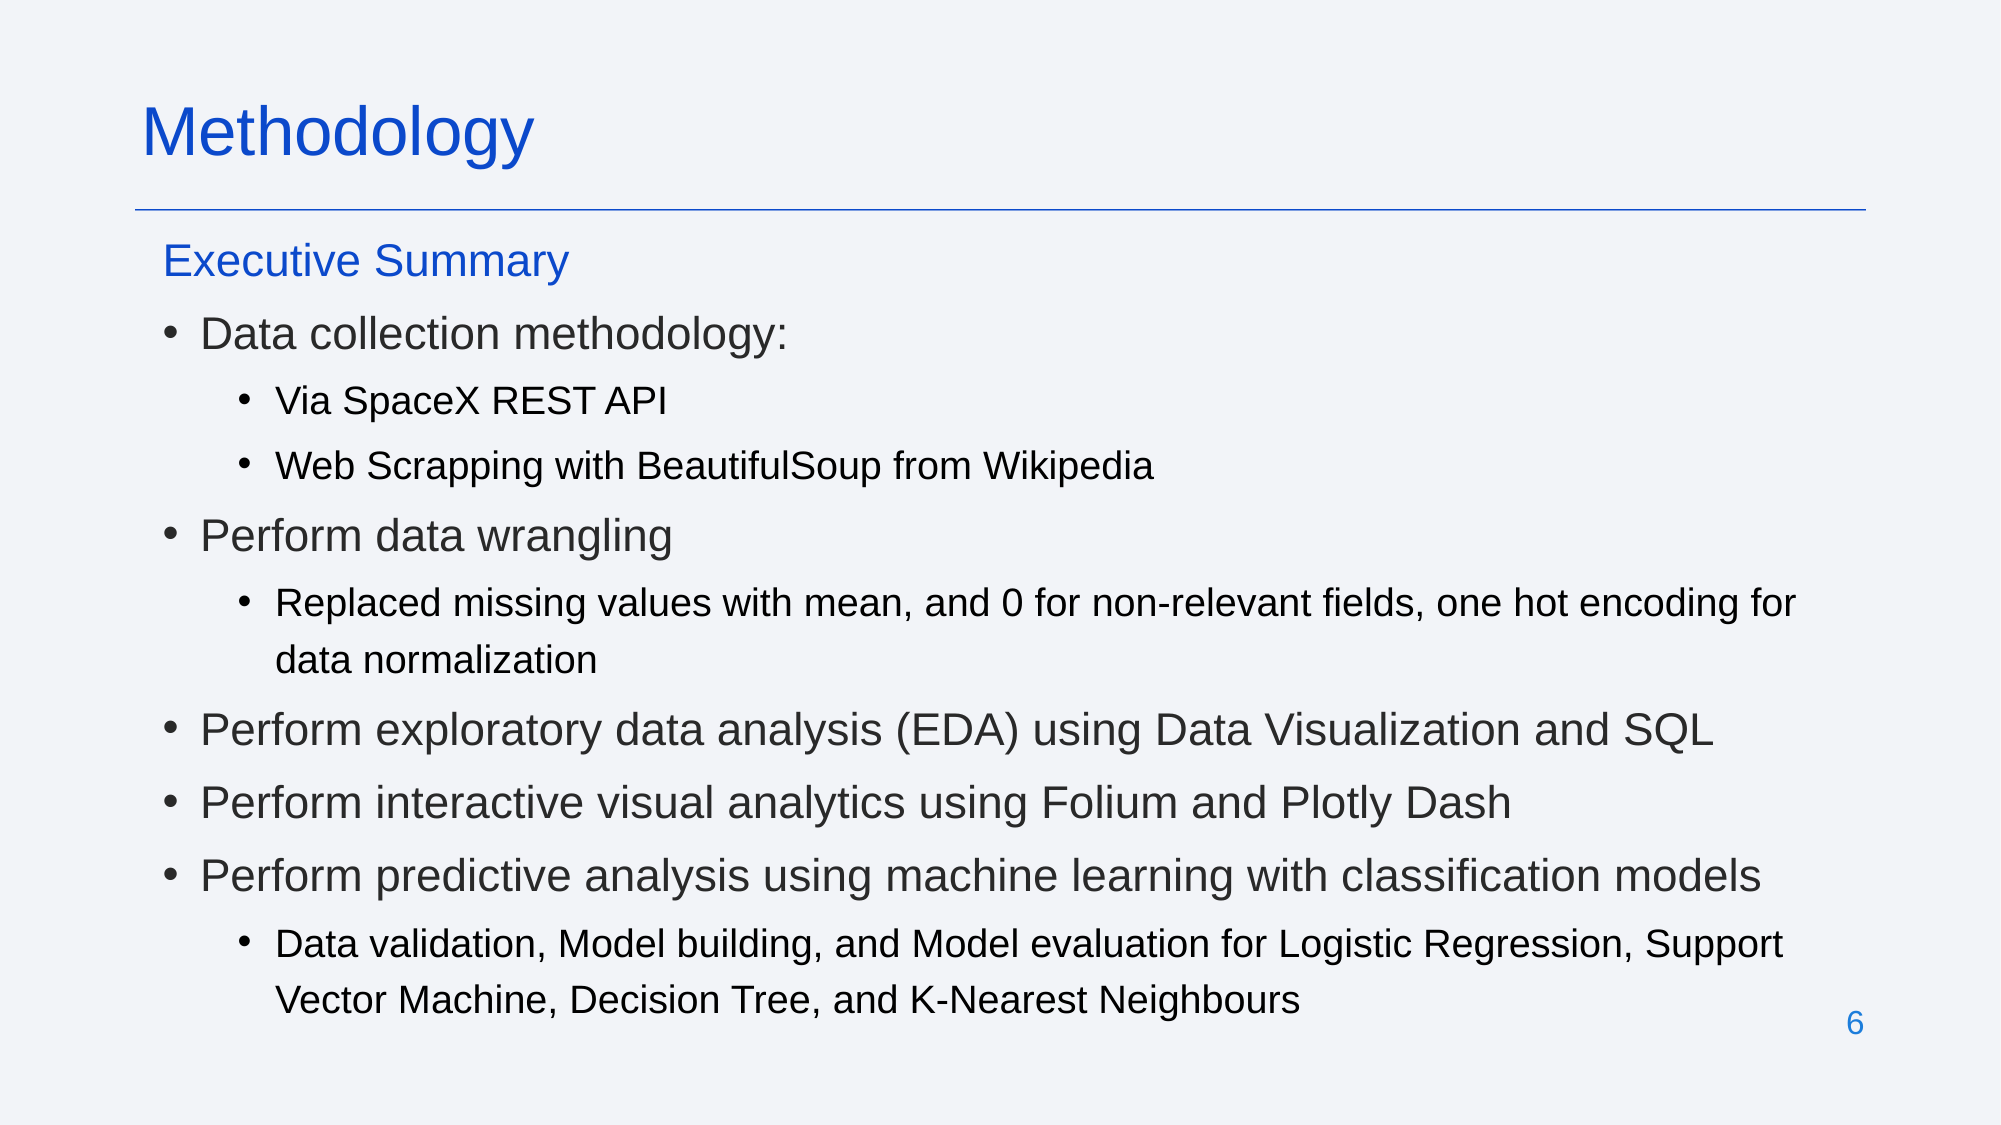

Methodology
Executive Summary
Data collection methodology:
Via SpaceX REST API
Web Scrapping with BeautifulSoup from Wikipedia
Perform data wrangling
Replaced missing values with mean, and 0 for non-relevant fields, one hot encoding for data normalization
Perform exploratory data analysis (EDA) using Data Visualization and SQL
Perform interactive visual analytics using Folium and Plotly Dash
Perform predictive analysis using machine learning with classification models
Data validation, Model building, and Model evaluation for Logistic Regression, Support Vector Machine, Decision Tree, and K-Nearest Neighbours

6